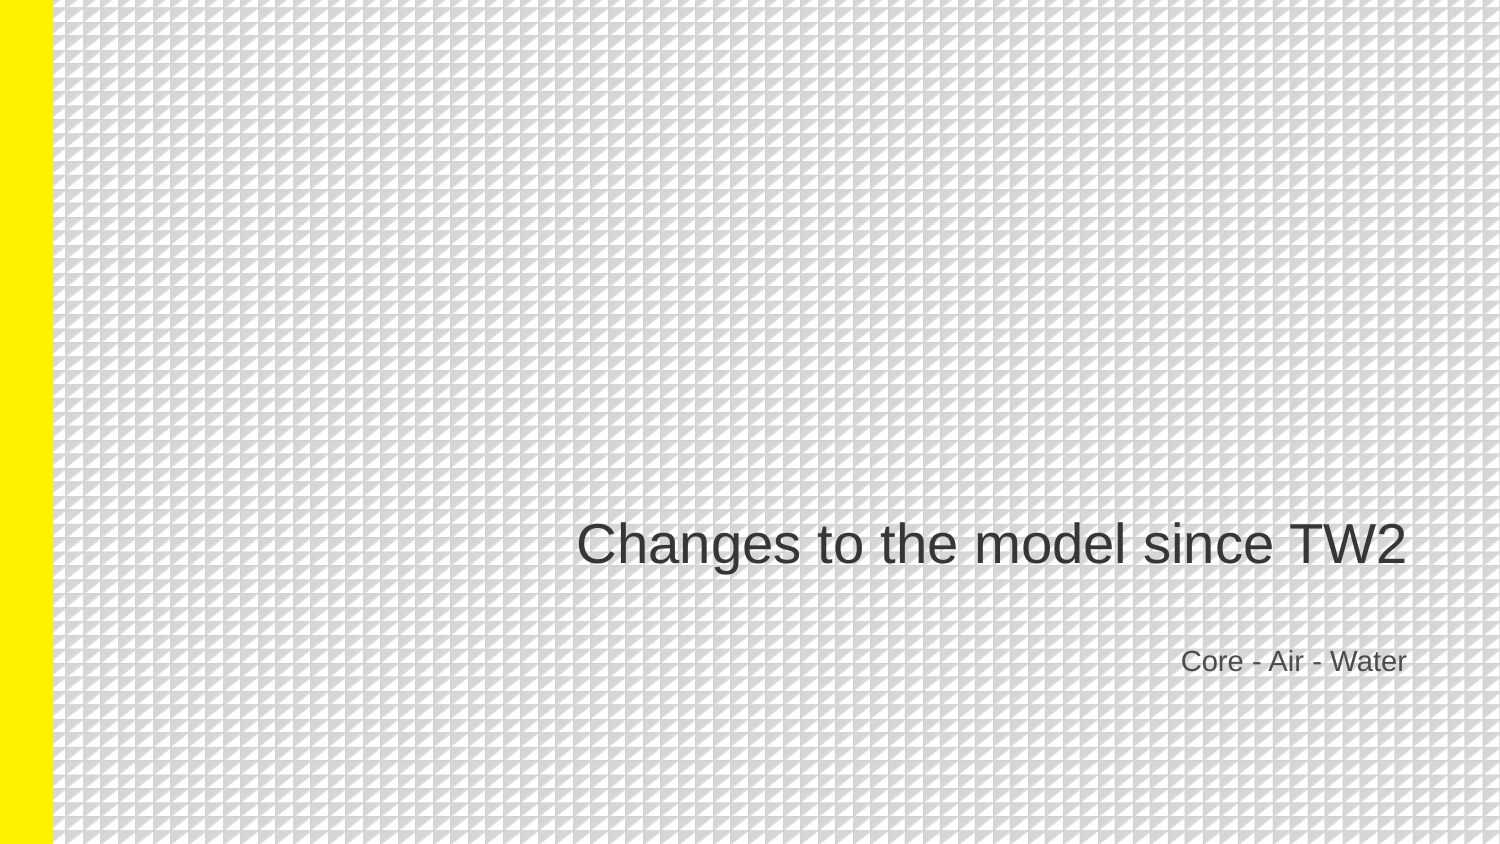

# Changes to the model since TW2
Core - Air - Water